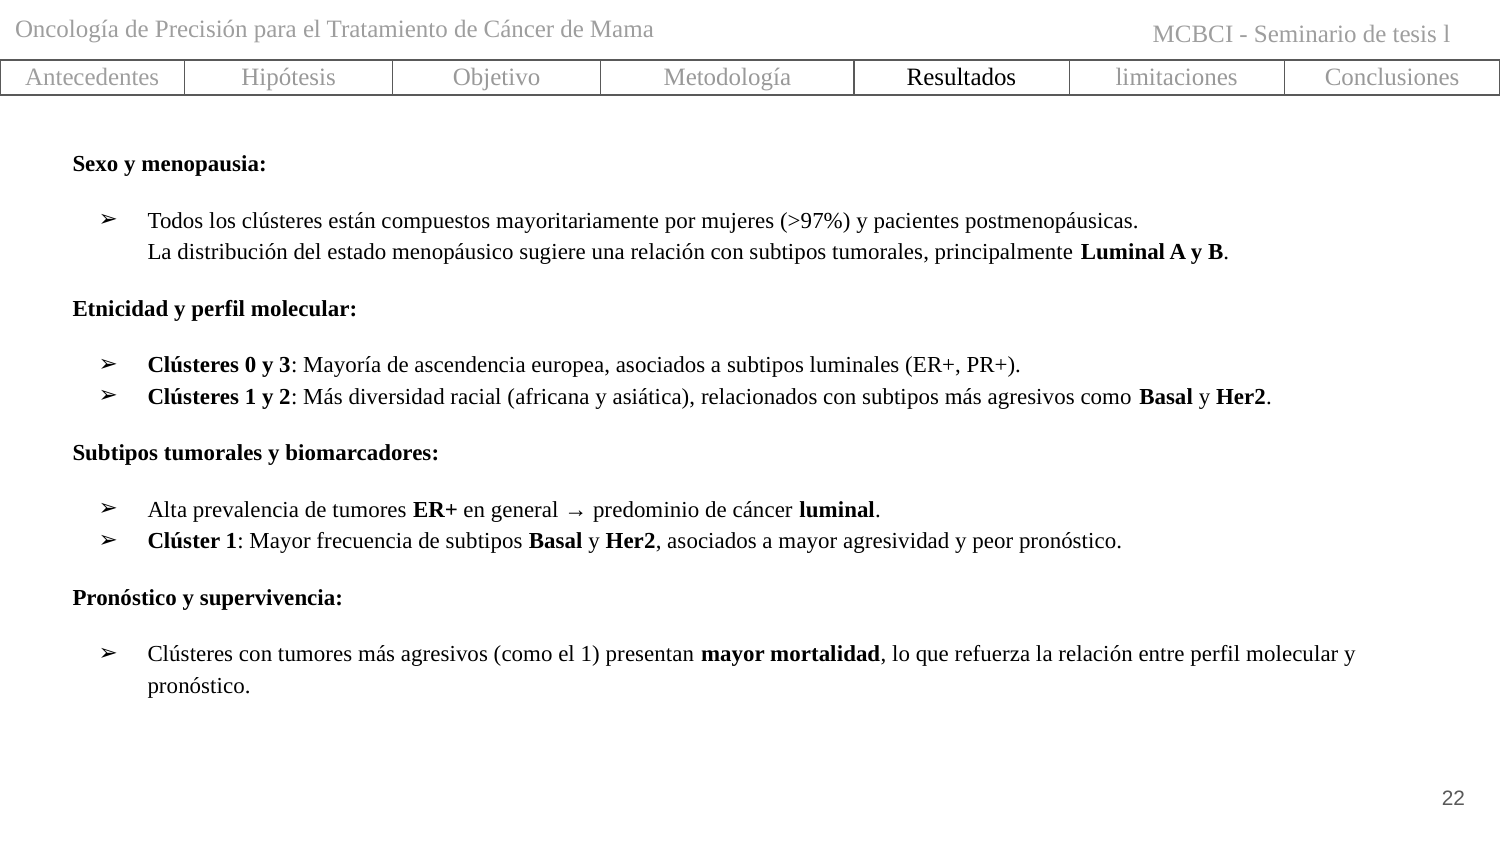

Oncología de Precisión para el Tratamiento de Cáncer de Mama
MCBCI - Seminario de tesis l
| Antecedentes | Hipótesis | Objetivo | Metodología | Resultados | limitaciones | Conclusiones |
| --- | --- | --- | --- | --- | --- | --- |
Sexo y menopausia:
Todos los clústeres están compuestos mayoritariamente por mujeres (>97%) y pacientes postmenopáusicas.
La distribución del estado menopáusico sugiere una relación con subtipos tumorales, principalmente Luminal A y B.
Etnicidad y perfil molecular:
Clústeres 0 y 3: Mayoría de ascendencia europea, asociados a subtipos luminales (ER+, PR+).
Clústeres 1 y 2: Más diversidad racial (africana y asiática), relacionados con subtipos más agresivos como Basal y Her2.
Subtipos tumorales y biomarcadores:
Alta prevalencia de tumores ER+ en general → predominio de cáncer luminal.
Clúster 1: Mayor frecuencia de subtipos Basal y Her2, asociados a mayor agresividad y peor pronóstico.
Pronóstico y supervivencia:
Clústeres con tumores más agresivos (como el 1) presentan mayor mortalidad, lo que refuerza la relación entre perfil molecular y pronóstico.
22